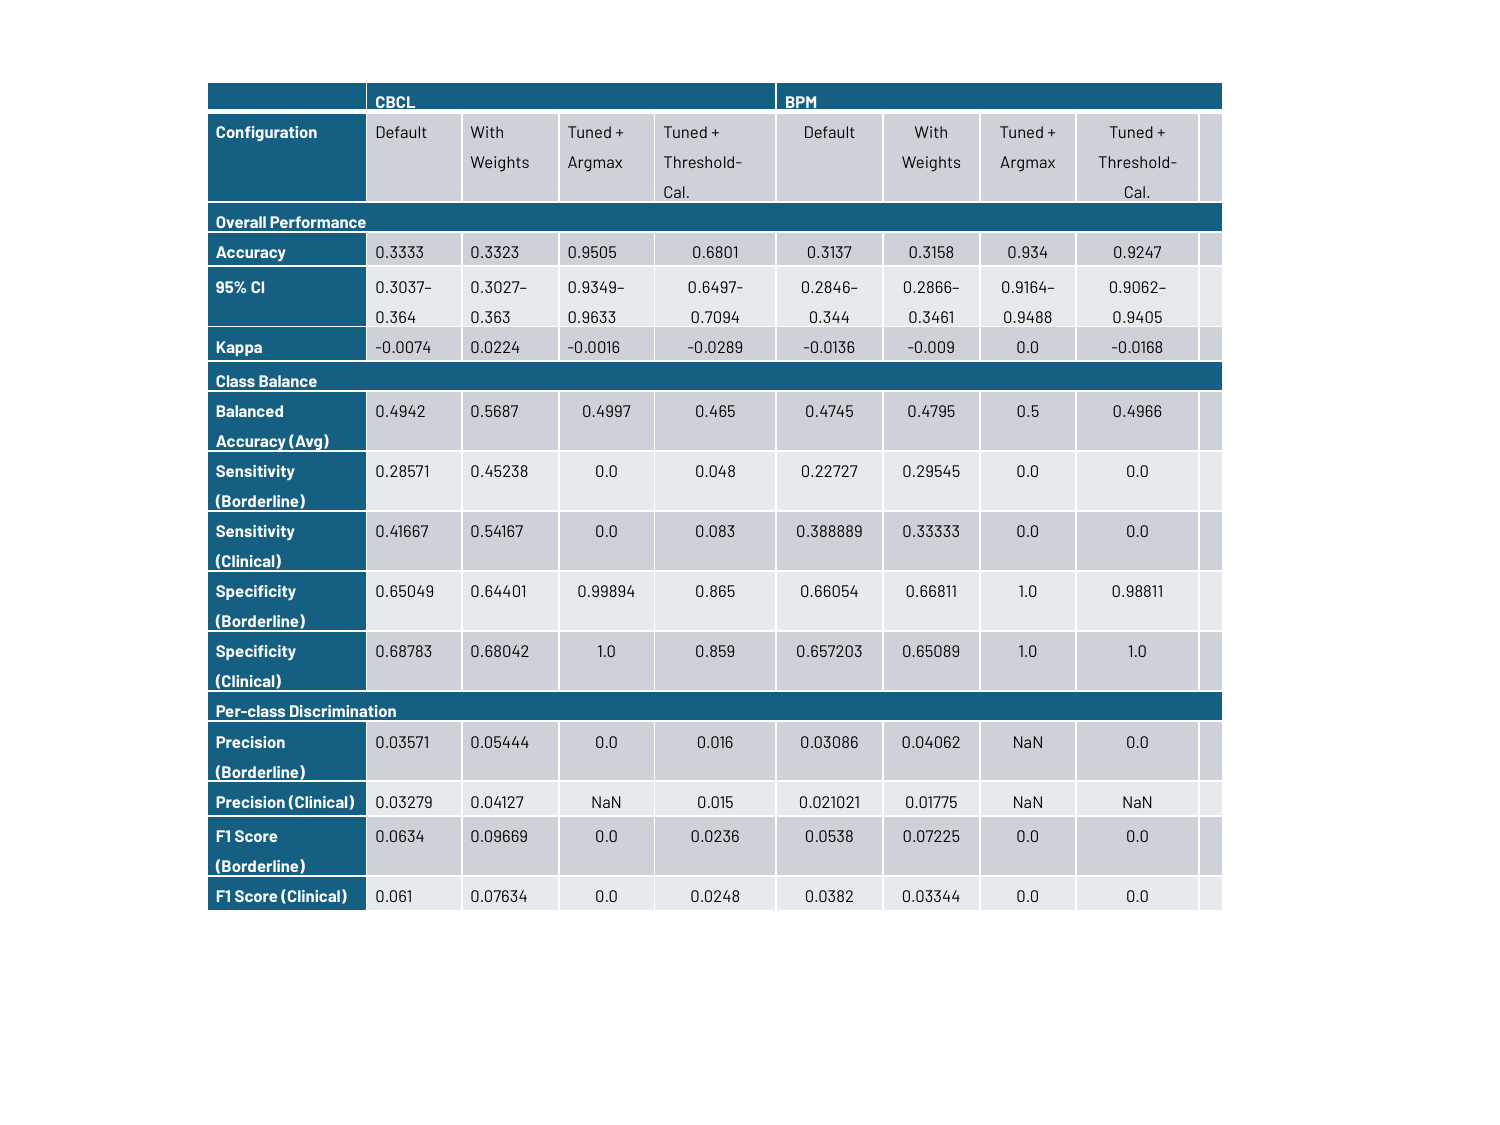

|  | CBCL |  |  |  | BPM |  |  |  |  |
| --- | --- | --- | --- | --- | --- | --- | --- | --- | --- |
| Configuration | Default | With Weights | Tuned + Argmax | Tuned + Threshold-Cal. | Default | With Weights | Tuned + Argmax | Tuned + Threshold-Cal. |  |
| Overall Performance |  |  |  |  |  |  |  |  |  |
| Accuracy | 0.3333 | 0.3323 | 0.9505 | 0.6801 | 0.3137 | 0.3158 | 0.934 | 0.9247 |  |
| 95% CI | 0.3037–0.364 | 0.3027–0.363 | 0.9349–0.9633 | 0.6497-0.7094 | 0.2846–0.344 | 0.2866–0.3461 | 0.9164–0.9488 | 0.9062–0.9405 |  |
| Kappa | -0.0074 | 0.0224 | -0.0016 | -0.0289 | -0.0136 | -0.009 | 0.0 | -0.0168 |  |
| Class Balance |  |  |  |  |  |  |  |  |  |
| Balanced Accuracy (Avg) | 0.4942 | 0.5687 | 0.4997 | 0.465 | 0.4745 | 0.4795 | 0.5 | 0.4966 |  |
| Sensitivity (Borderline) | 0.28571 | 0.45238 | 0.0 | 0.048 | 0.22727 | 0.29545 | 0.0 | 0.0 |  |
| Sensitivity (Clinical) | 0.41667 | 0.54167 | 0.0 | 0.083 | 0.388889 | 0.33333 | 0.0 | 0.0 |  |
| Specificity (Borderline) | 0.65049 | 0.64401 | 0.99894 | 0.865 | 0.66054 | 0.66811 | 1.0 | 0.98811 |  |
| Specificity (Clinical) | 0.68783 | 0.68042 | 1.0 | 0.859 | 0.657203 | 0.65089 | 1.0 | 1.0 |  |
| Per-class Discrimination |  |  |  |  |  |  |  |  |  |
| Precision (Borderline) | 0.03571 | 0.05444 | 0.0 | 0.016 | 0.03086 | 0.04062 | NaN | 0.0 |  |
| Precision (Clinical) | 0.03279 | 0.04127 | NaN | 0.015 | 0.021021 | 0.01775 | NaN | NaN |  |
| F1 Score (Borderline) | 0.0634 | 0.09669 | 0.0 | 0.0236 | 0.0538 | 0.07225 | 0.0 | 0.0 |  |
| F1 Score (Clinical) | 0.061 | 0.07634 | 0.0 | 0.0248 | 0.0382 | 0.03344 | 0.0 | 0.0 |  |